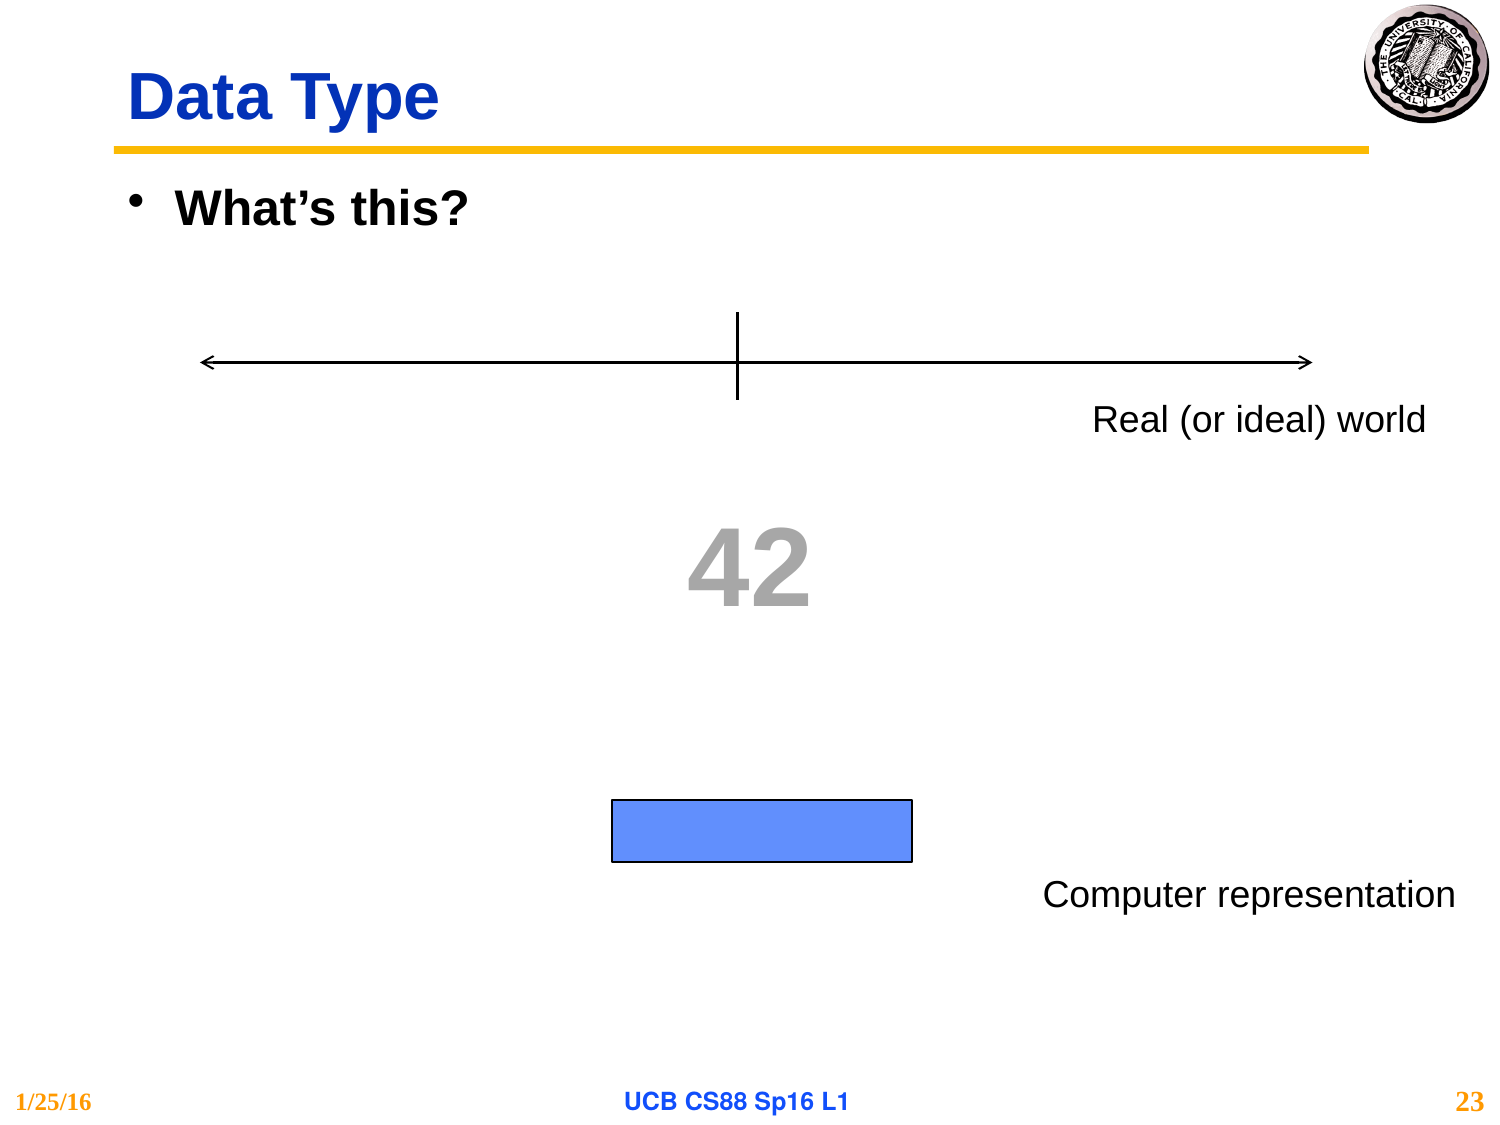

# Data Type
What’s this?
Real (or ideal) world
42

Computer representation
1/25/16
UCB CS88 Sp16 L1
23